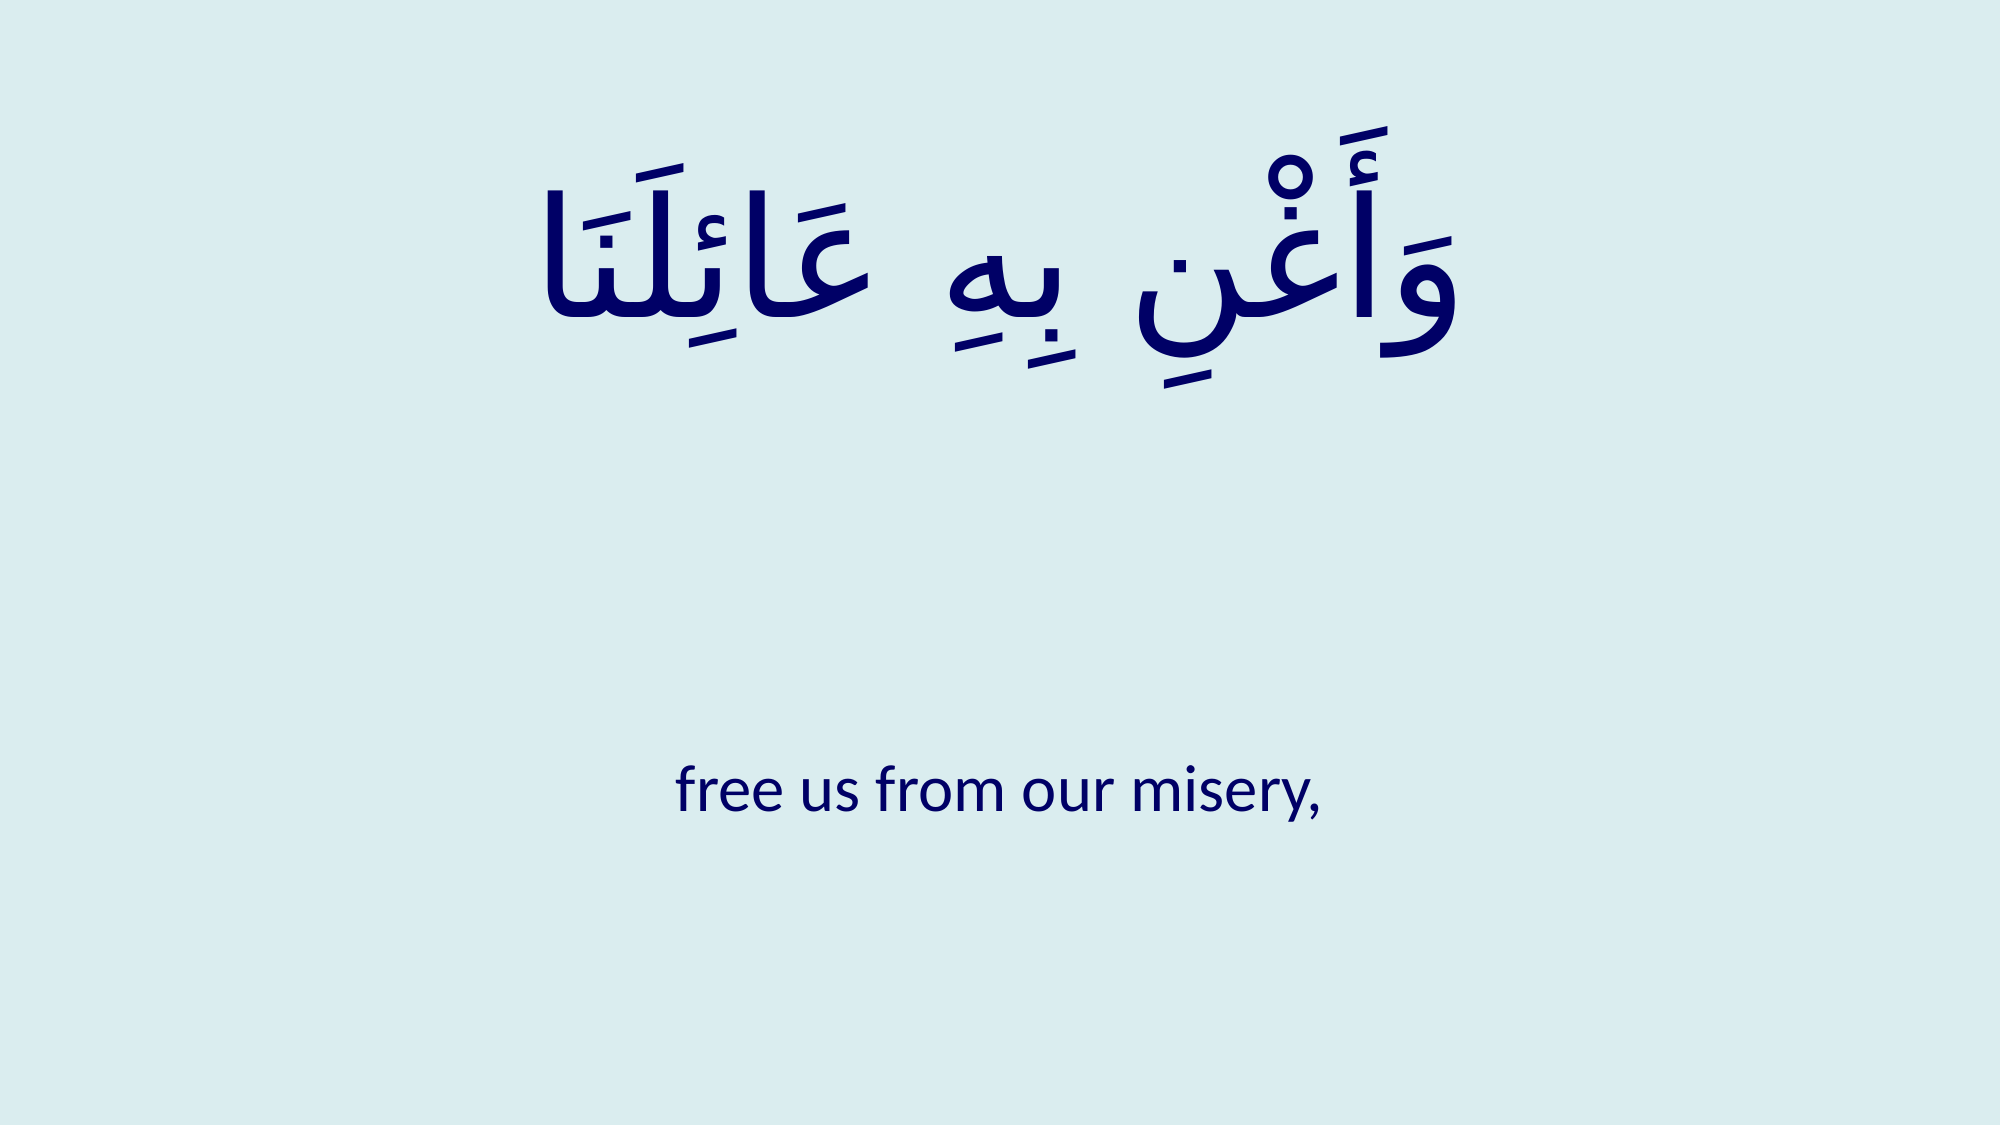

# وَأَغْنِ بِهِ عَائِلَنَا
free us from our misery,